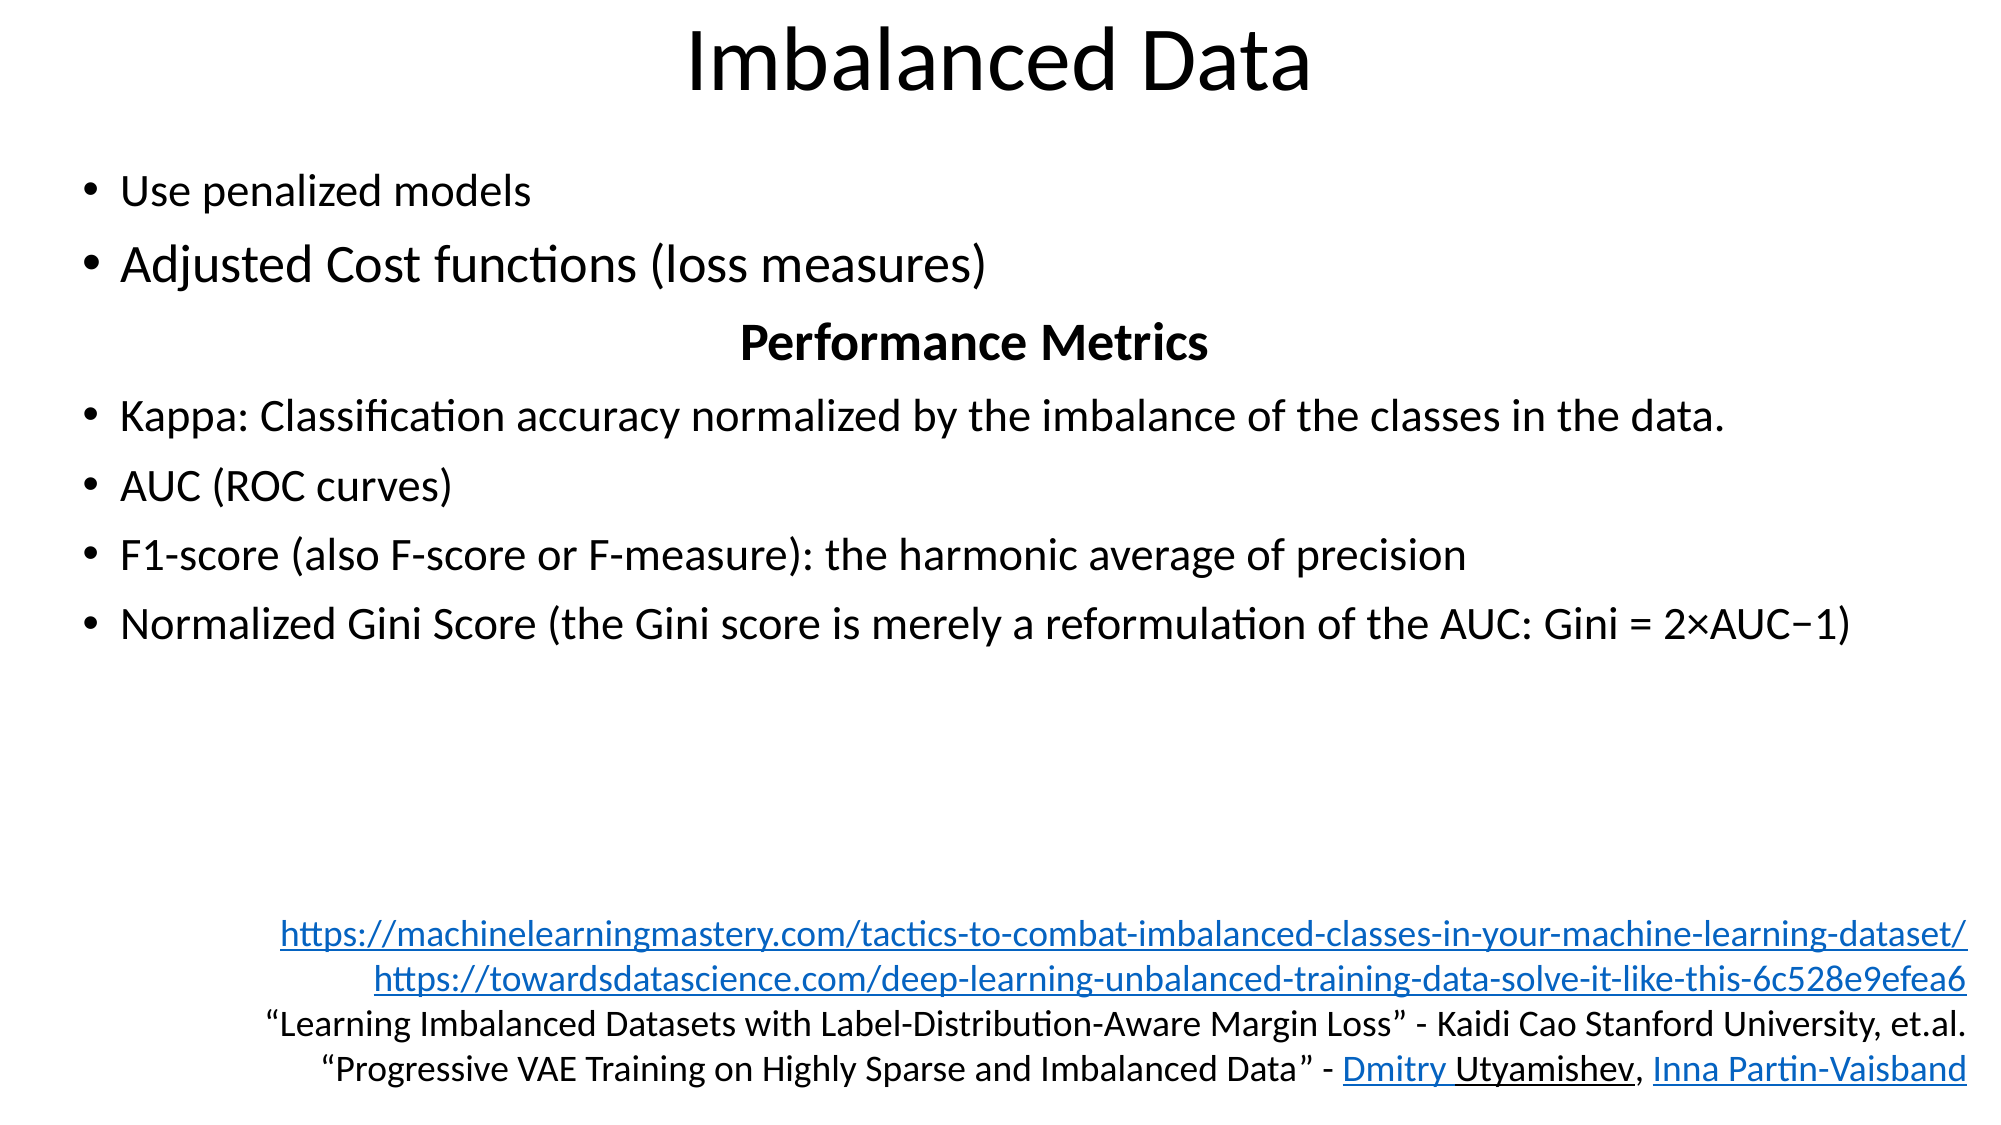

# Imbalanced Data
Use penalized models
Adjusted Cost functions (loss measures)
Performance Metrics
Kappa: Classification accuracy normalized by the imbalance of the classes in the data.
AUC (ROC curves)
F1-score (also F-score or F-measure): the harmonic average of precision
Normalized Gini Score (the Gini score is merely a reformulation of the AUC: Gini = 2×AUC−1)
https://machinelearningmastery.com/tactics-to-combat-imbalanced-classes-in-your-machine-learning-dataset/
https://towardsdatascience.com/deep-learning-unbalanced-training-data-solve-it-like-this-6c528e9efea6
“Learning Imbalanced Datasets with Label-Distribution-Aware Margin Loss” - Kaidi Cao Stanford University, et.al.
“Progressive VAE Training on Highly Sparse and Imbalanced Data” - Dmitry Utyamishev, Inna Partin-Vaisband